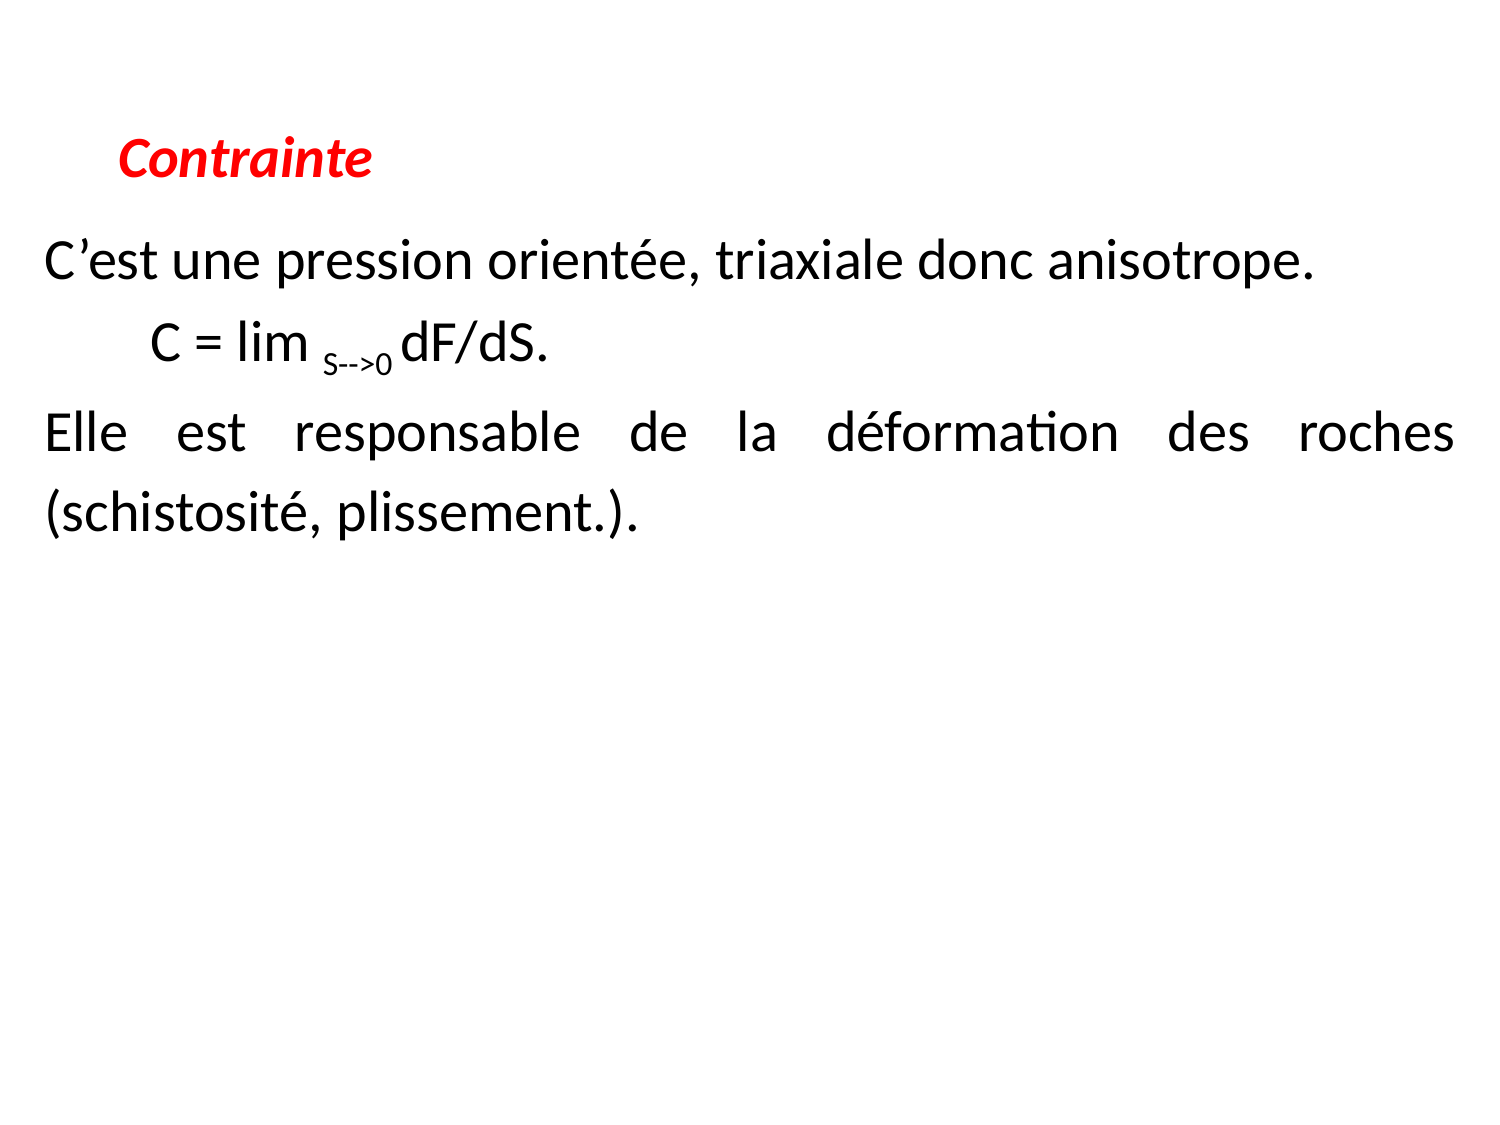

Contrainte
C’est une pression orientée, triaxiale donc anisotrope.
        C = lim S-->0 dF/dS.
Elle est responsable de la déformation des roches (schistosité, plissement.).